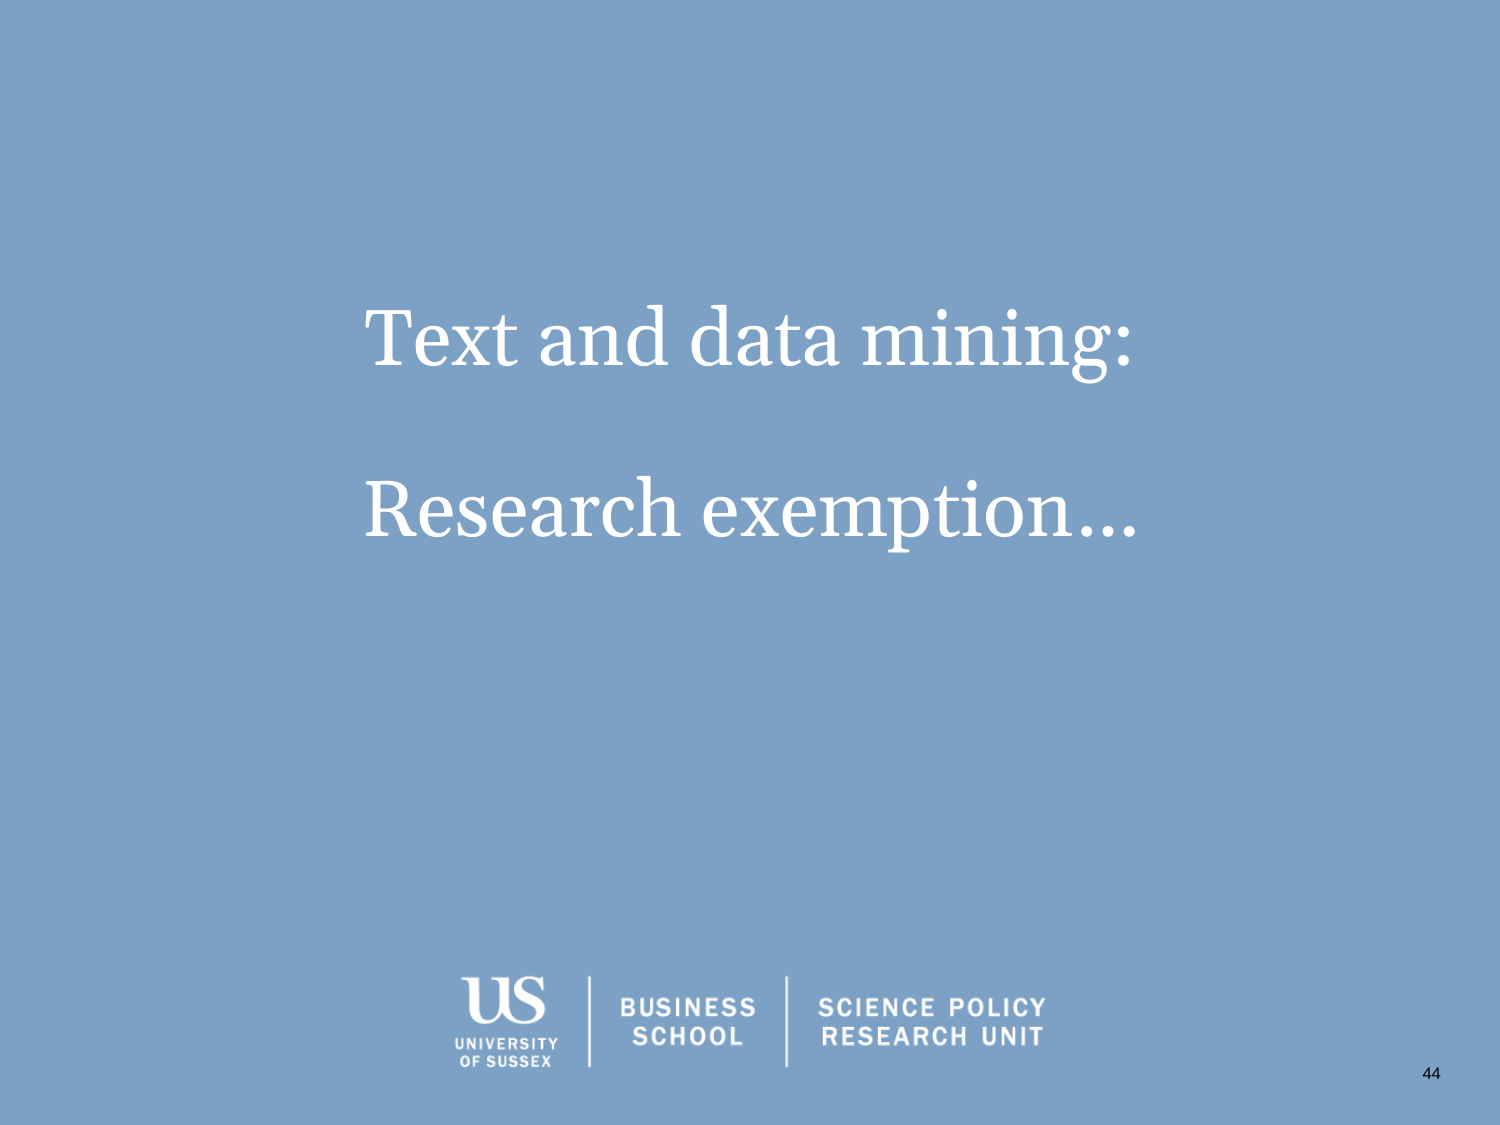

# Text and data mining: Research exemption…